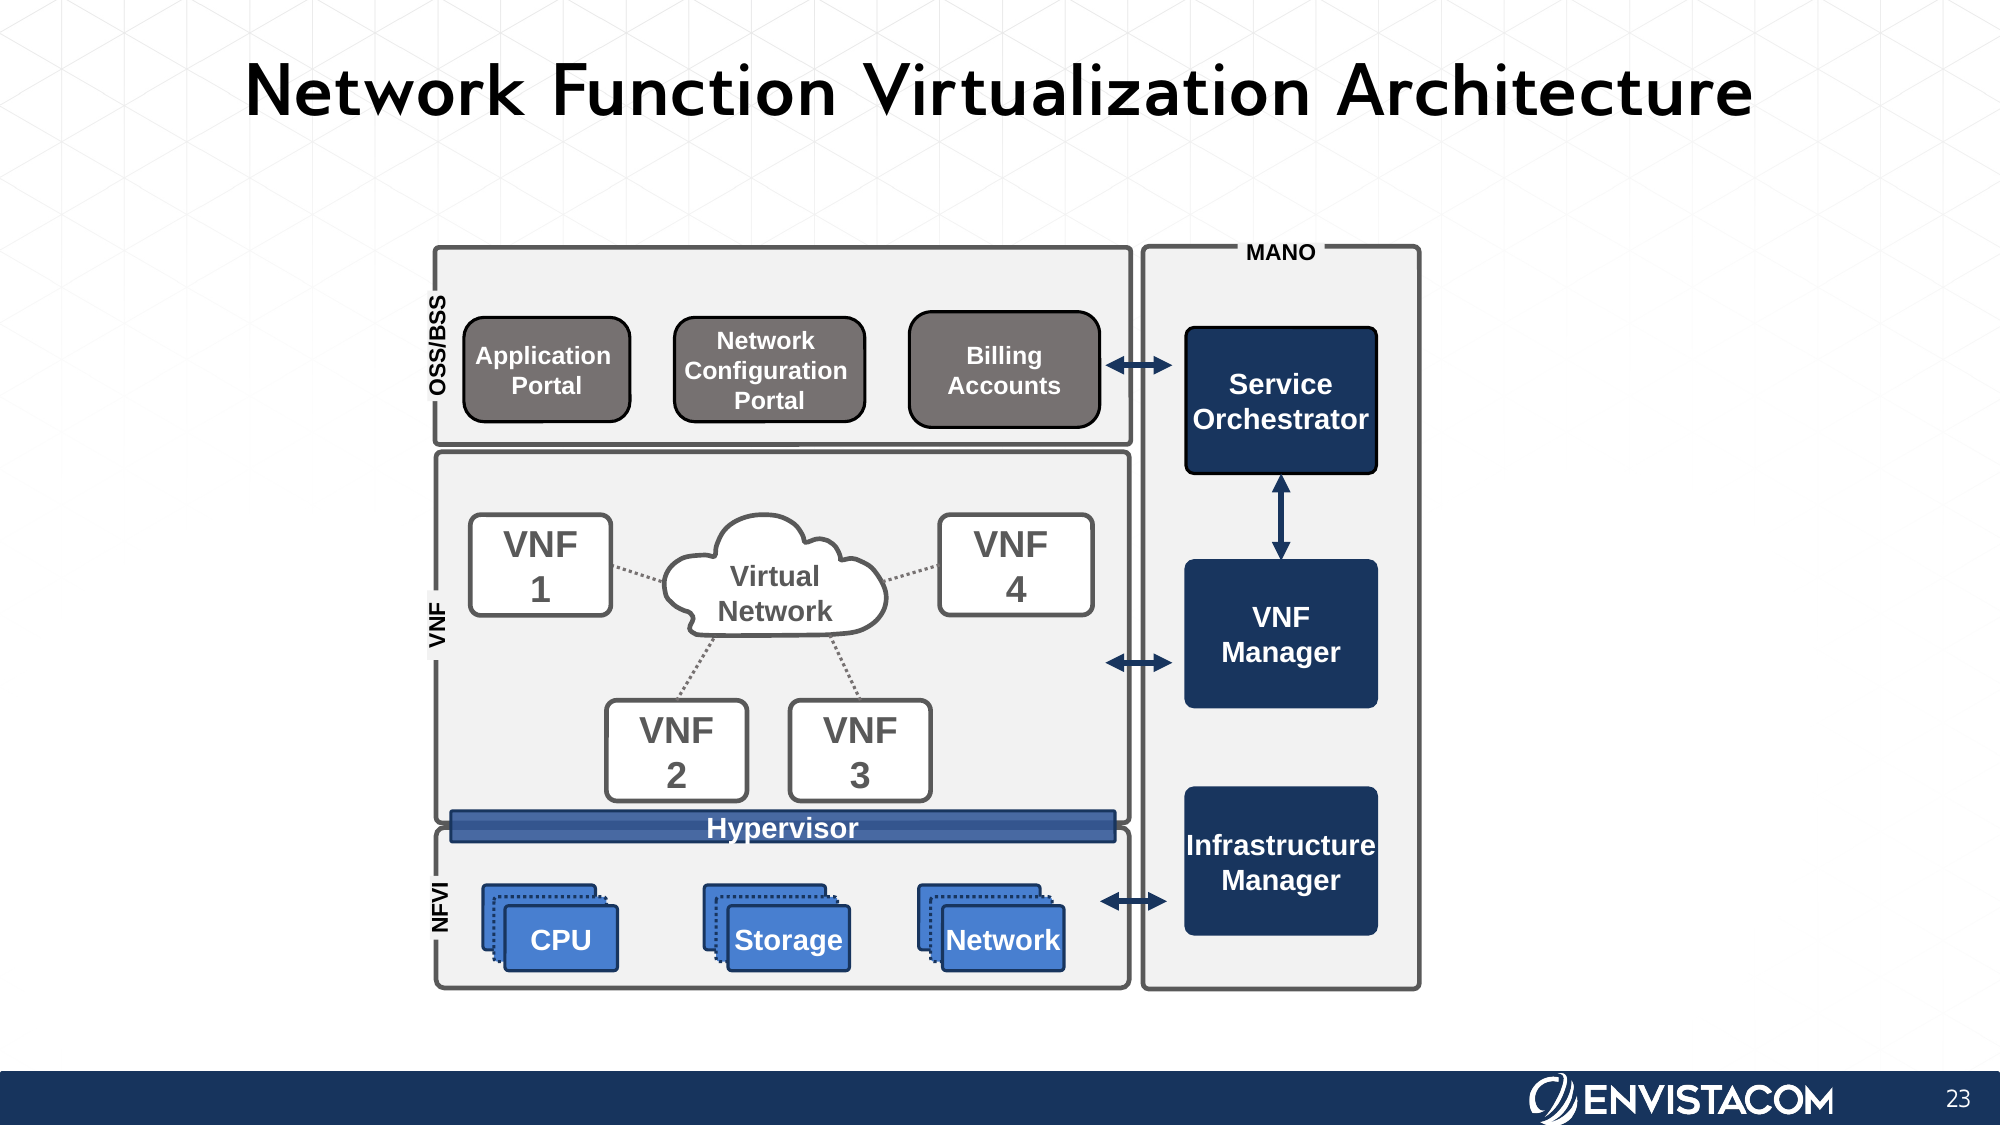

# Network Function Virtualization Architecture
MANO

OSS/BSS
Billing
Accounts
Application
Portal
Network
Configuration
Portal

VNF
VNF 1

Virtual
Network
VNF
4
VNF 2
VNF 3
Hypervisor

NFVI
CPU
CPU
CPU
CPU
CPU
Storage
CPU
CPU
Network
Service
Orchestrator
VNF
Manager
Infrastructure
Manager
23